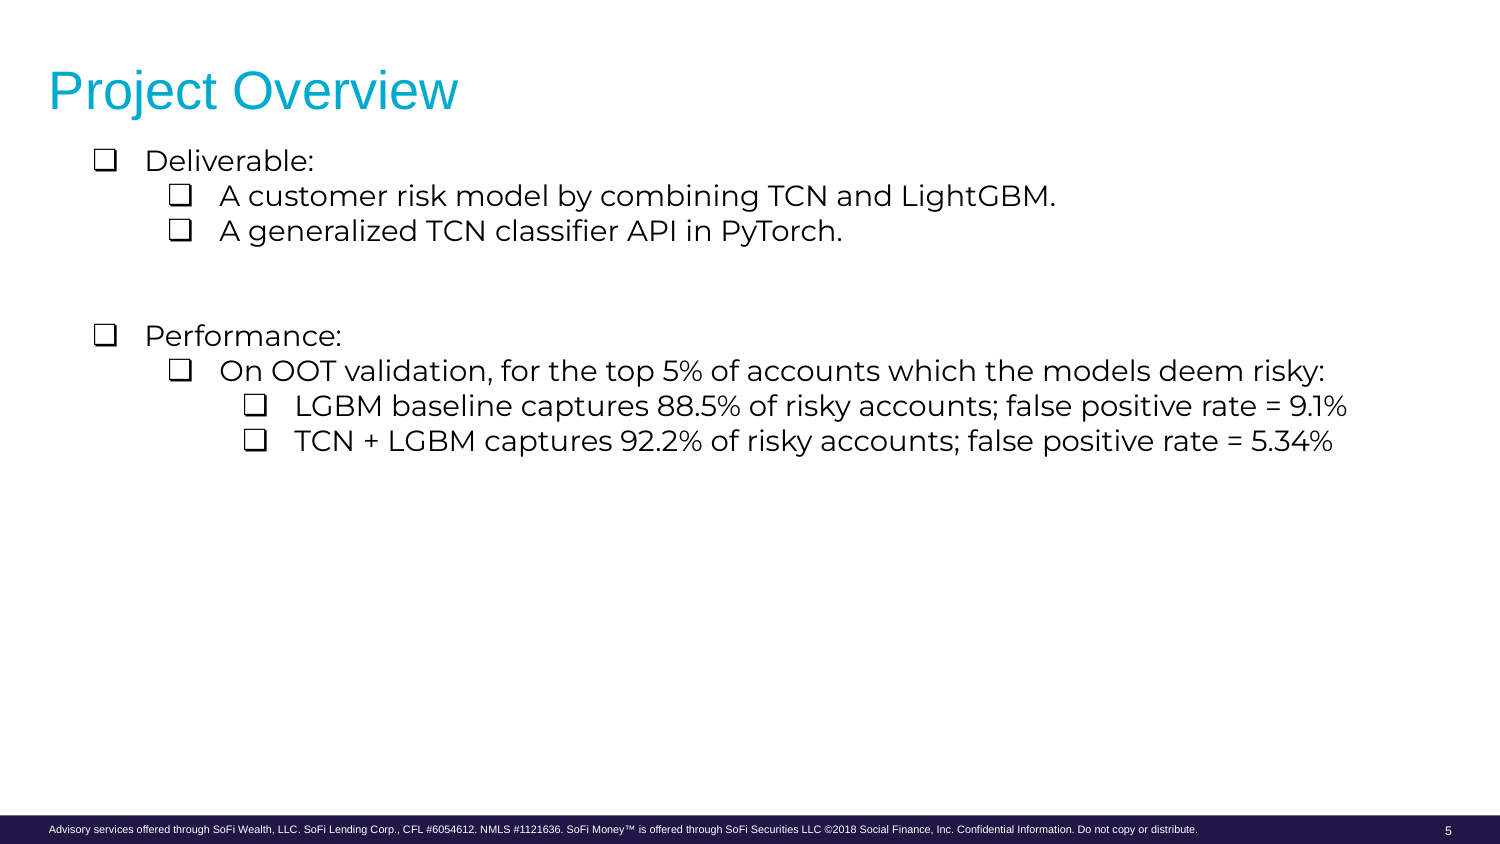

# Project Overview
Deliverable:
A customer risk model by combining TCN and LightGBM.
A generalized TCN classifier API in PyTorch.

Performance:
On OOT validation, for the top 5% of accounts which the models deem risky:
LGBM baseline captures 88.5% of risky accounts; false positive rate = 9.1%
TCN + LGBM captures 92.2% of risky accounts; false positive rate = 5.34%